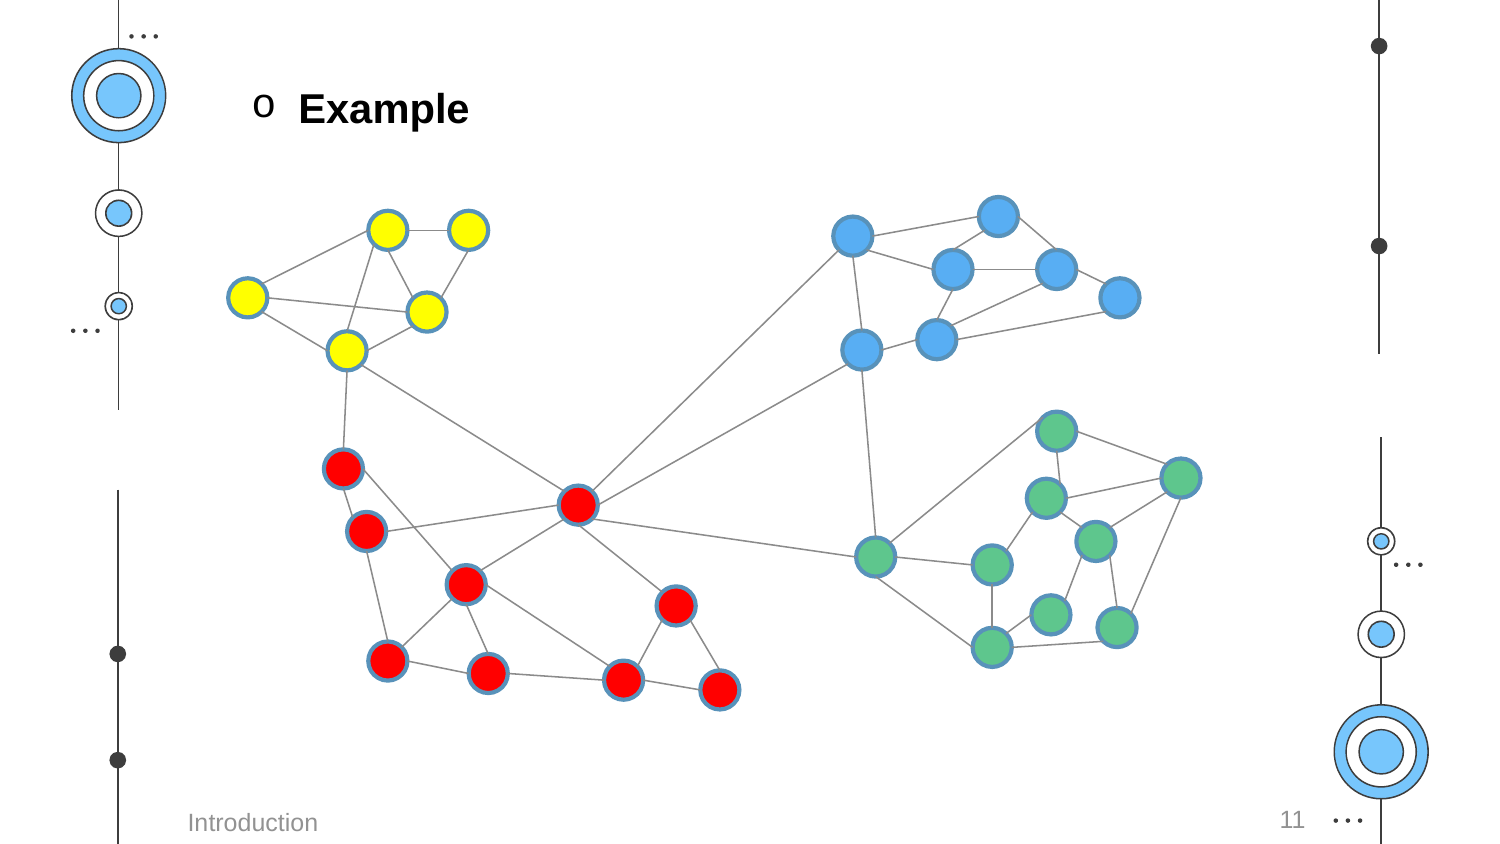

What make a good cluster
Example

11
Introduction